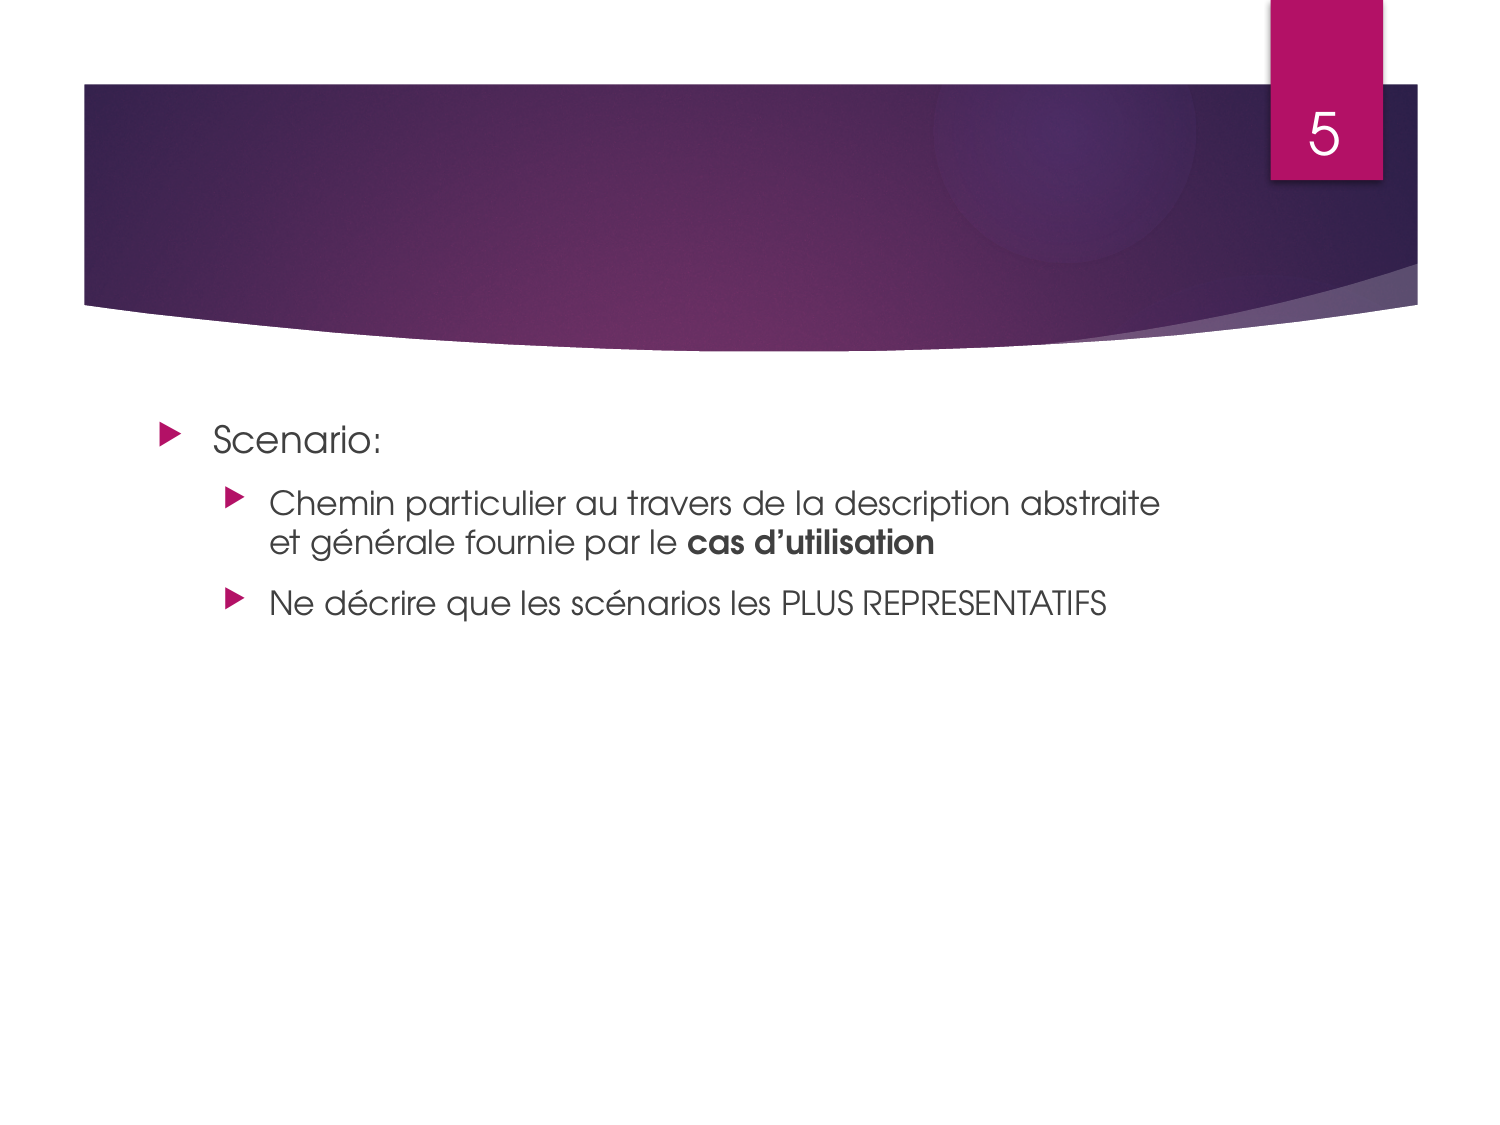

5
#
Scenario:
Chemin particulier au travers de la description abstraite et générale fournie par le cas d’utilisation
Ne décrire que les scénarios les PLUS REPRESENTATIFS